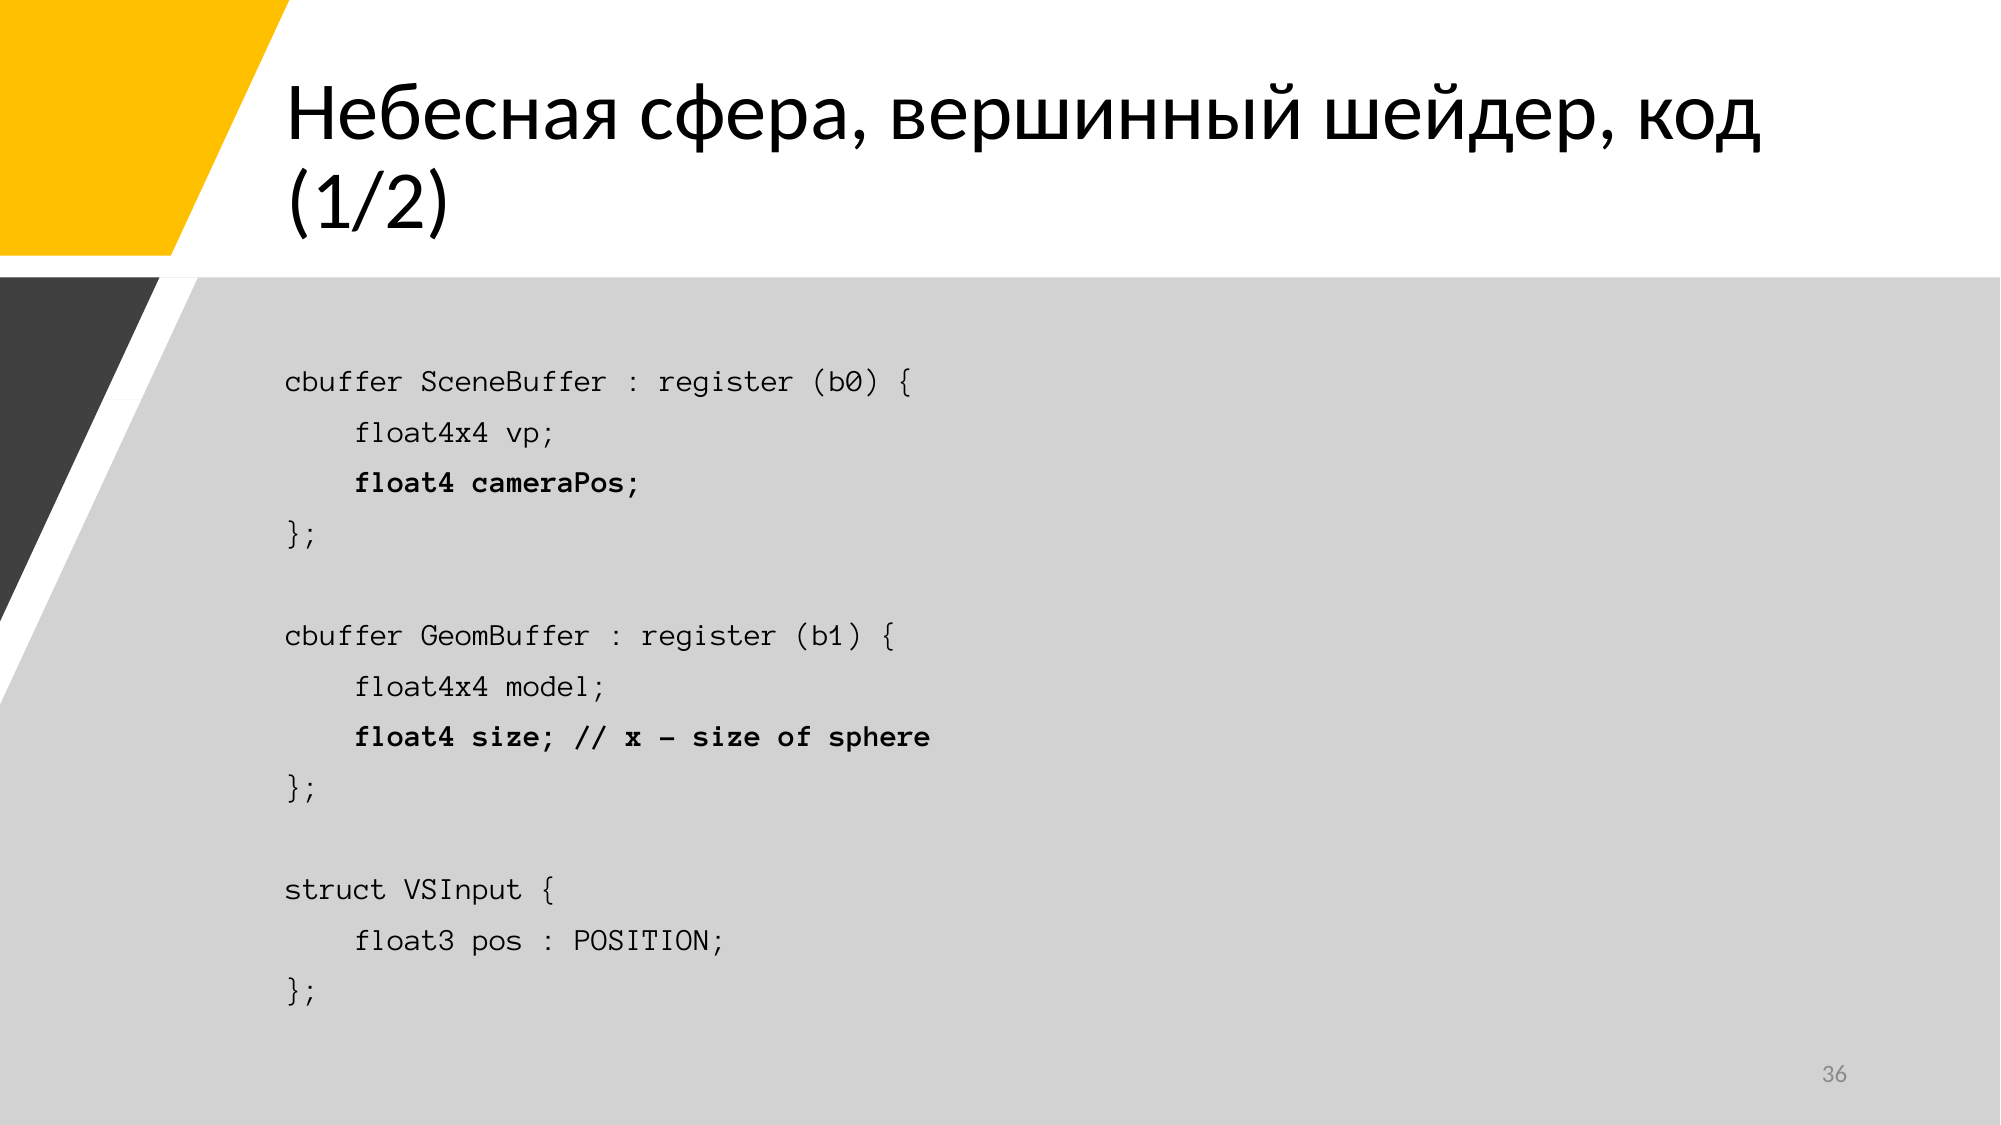

# Небесная сфера, вершинный шейдер, код (1/2)

cbuffer SceneBuffer : register (b0) {
    float4x4 vp;
    float4 cameraPos;
};

cbuffer GeomBuffer : register (b1) {
    float4x4 model;
    float4 size; // x - size of sphere
};

struct VSInput {
    float3 pos : POSITION;
};
36